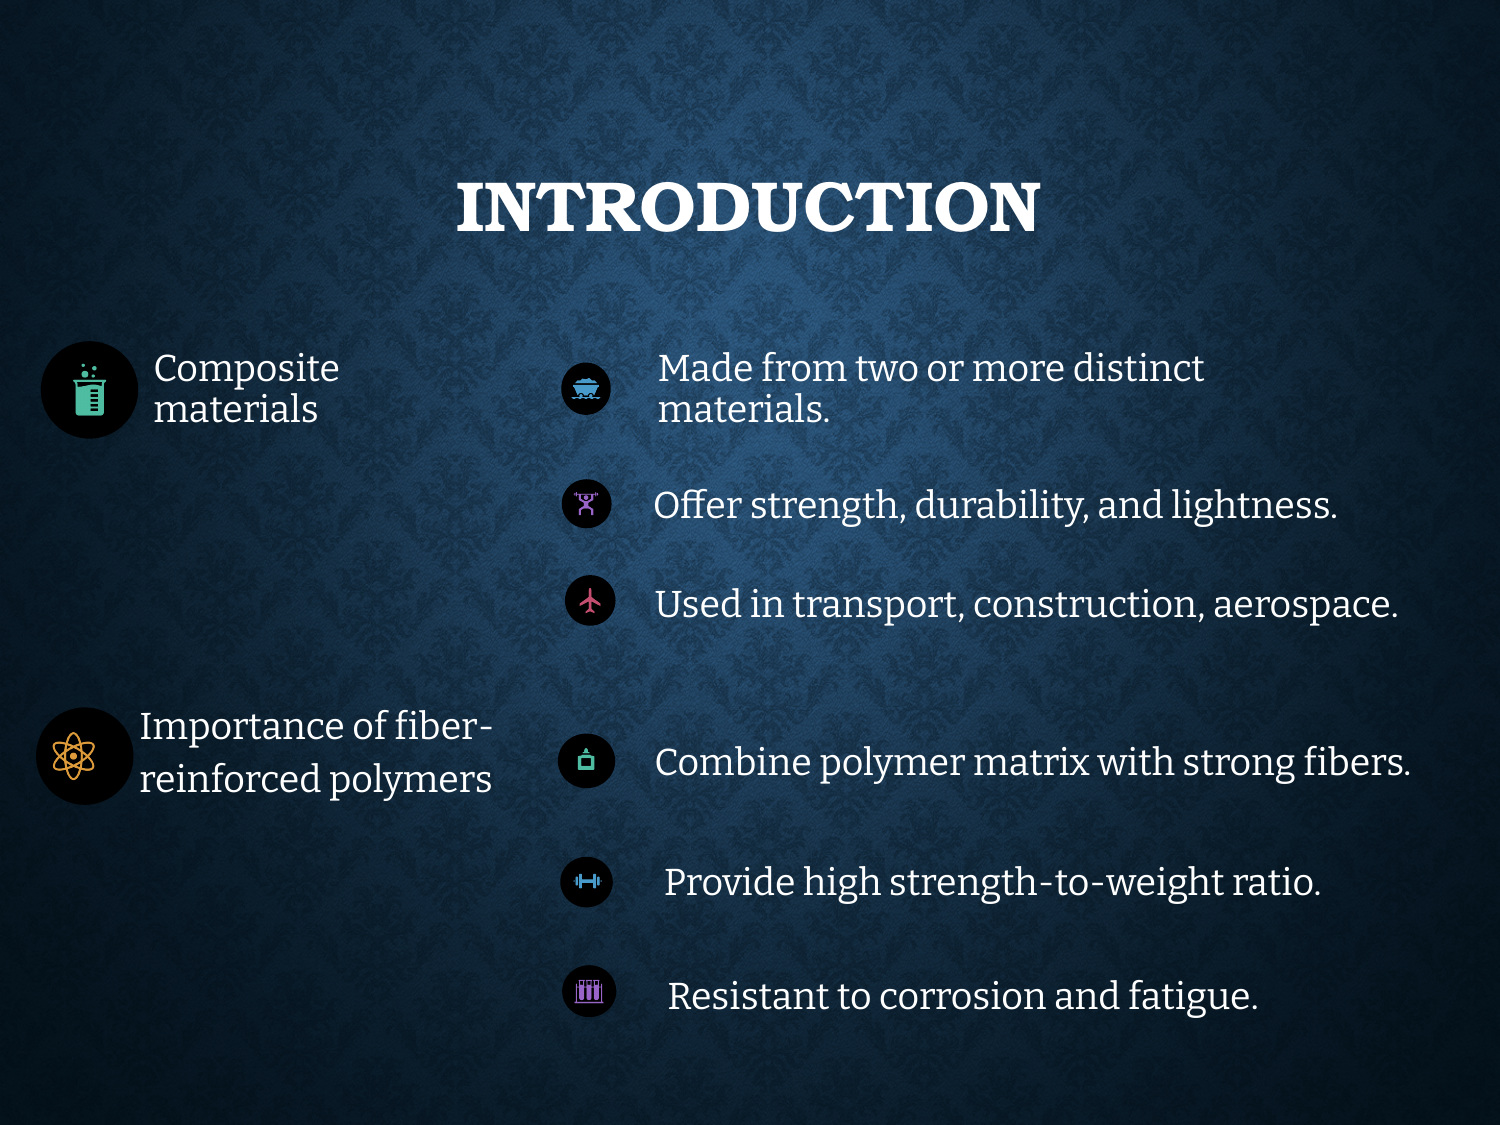

# Introduction
Composite materials
Made from two or more distinct materials.
Offer strength, durability, and lightness.
Used in transport, construction, aerospace.
Importance of fiber-
reinforced polymers
Combine polymer matrix with strong fibers.
Provide high strength-to-weight ratio.
Resistant to corrosion and fatigue.